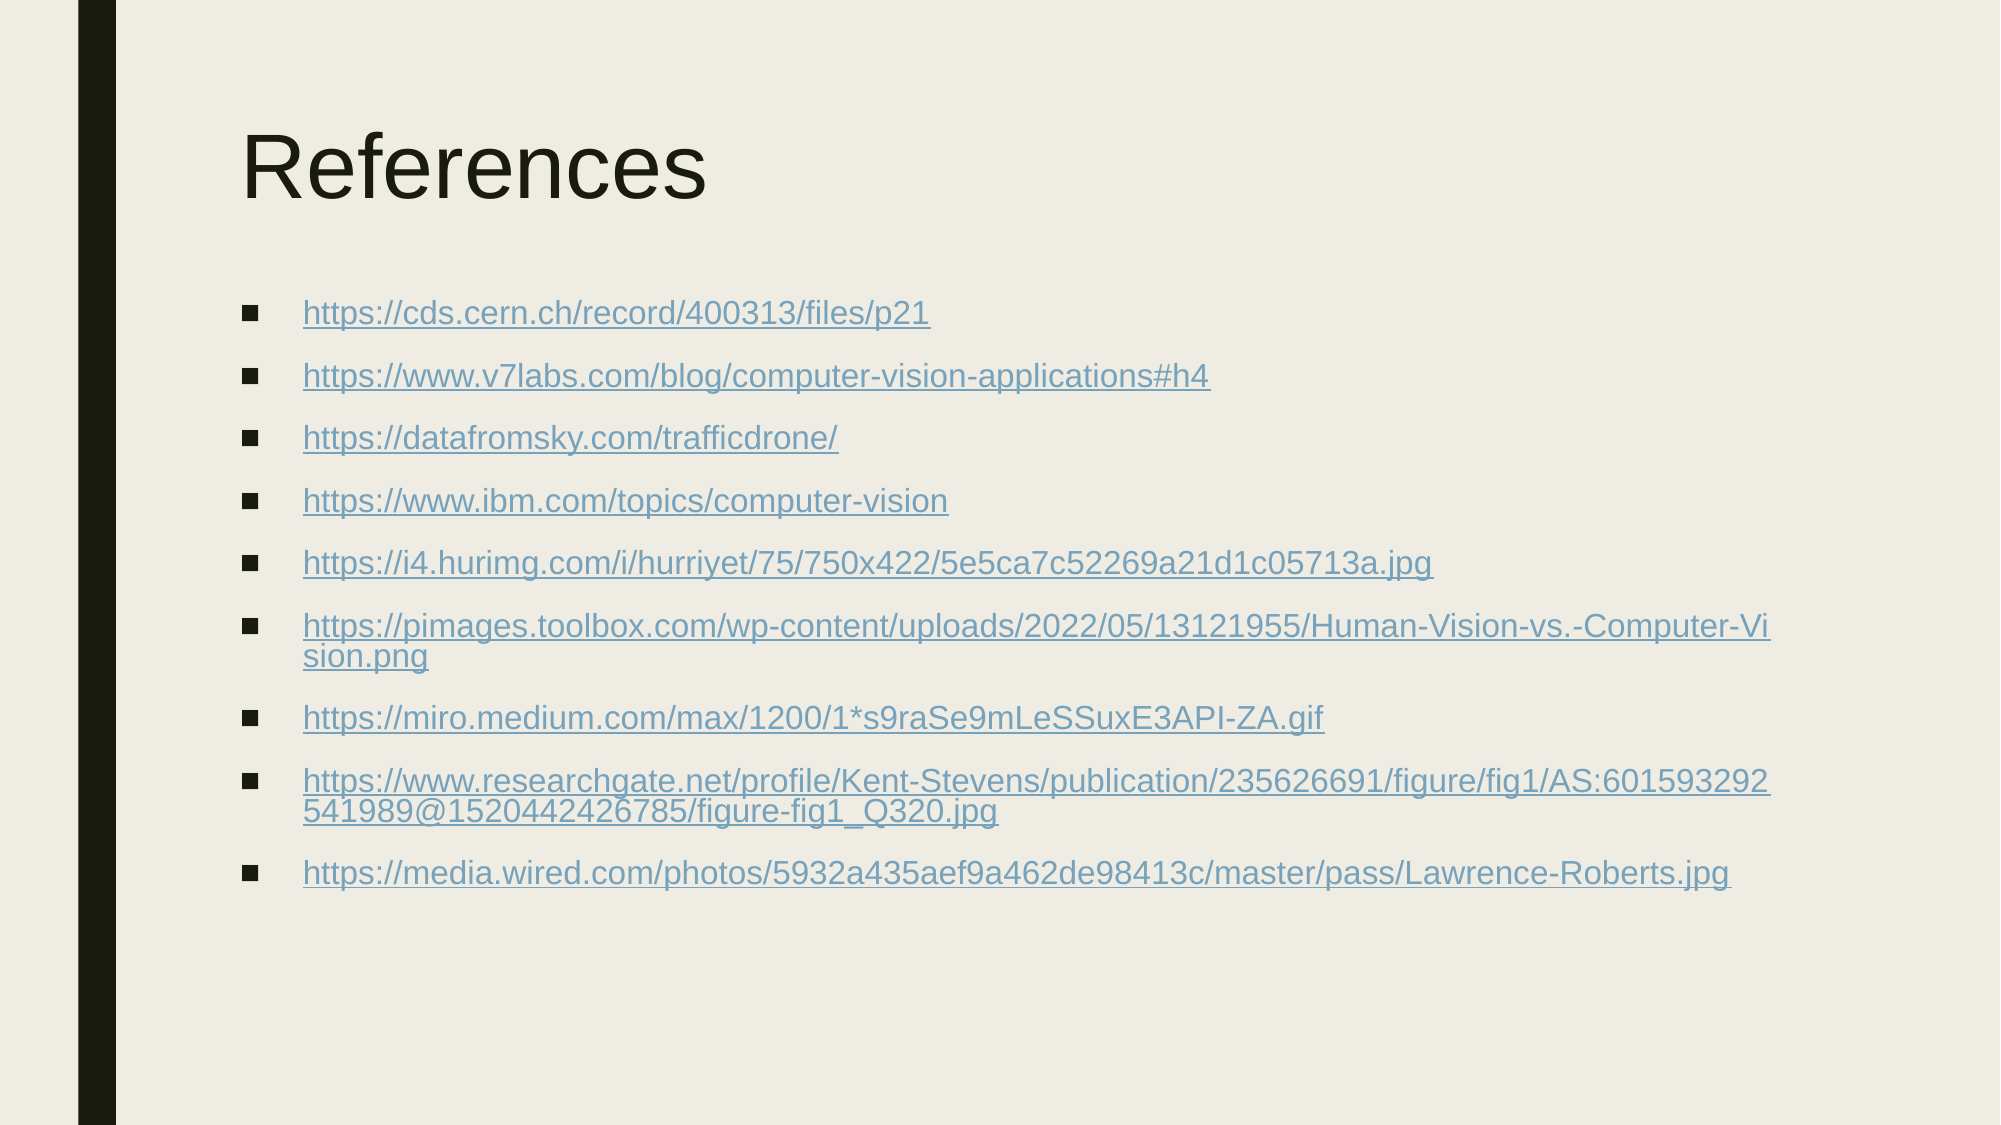

# References
https://cds.cern.ch/record/400313/files/p21
https://www.v7labs.com/blog/computer-vision-applications#h4
https://datafromsky.com/trafficdrone/
https://www.ibm.com/topics/computer-vision
https://i4.hurimg.com/i/hurriyet/75/750x422/5e5ca7c52269a21d1c05713a.jpg
https://pimages.toolbox.com/wp-content/uploads/2022/05/13121955/Human-Vision-vs.-Computer-Vision.png
https://miro.medium.com/max/1200/1*s9raSe9mLeSSuxE3API-ZA.gif
https://www.researchgate.net/profile/Kent-Stevens/publication/235626691/figure/fig1/AS:601593292541989@1520442426785/figure-fig1_Q320.jpg
https://media.wired.com/photos/5932a435aef9a462de98413c/master/pass/Lawrence-Roberts.jpg